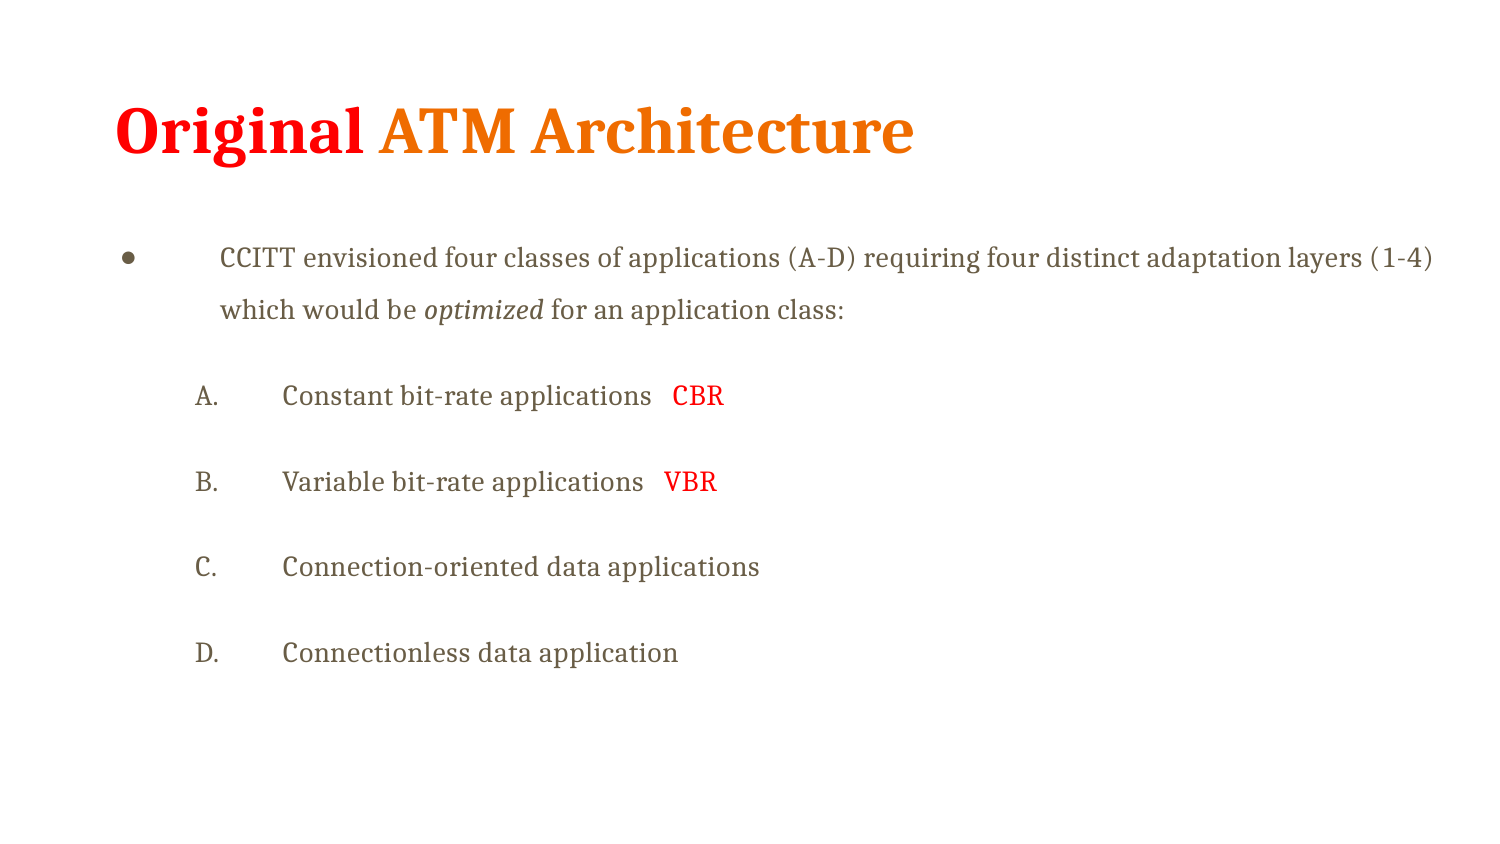

Original ATM Architecture
CCITT envisioned four classes of applications (A-D) requiring four distinct adaptation layers (1-4) which would be optimized for an application class:
Constant bit-rate applications   CBR
Variable bit-rate applications   VBR
Connection-oriented data applications
Connectionless data application
103